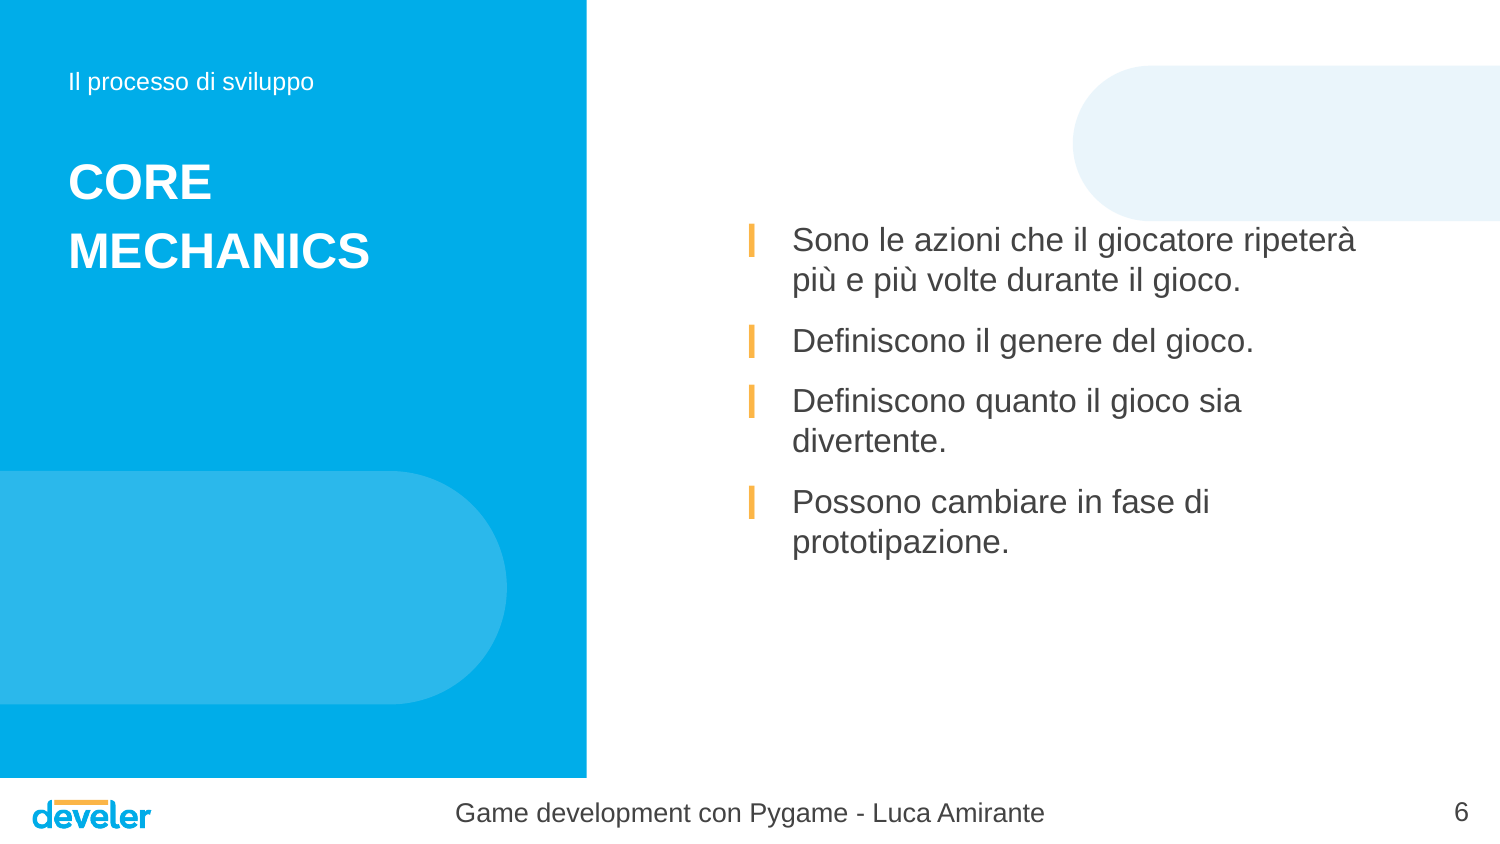

Sono le azioni che il giocatore ripeterà più e più volte durante il gioco.
Definiscono il genere del gioco.
Definiscono quanto il gioco sia divertente.
Possono cambiare in fase di prototipazione.
Il processo di sviluppo
# CORE MECHANICS